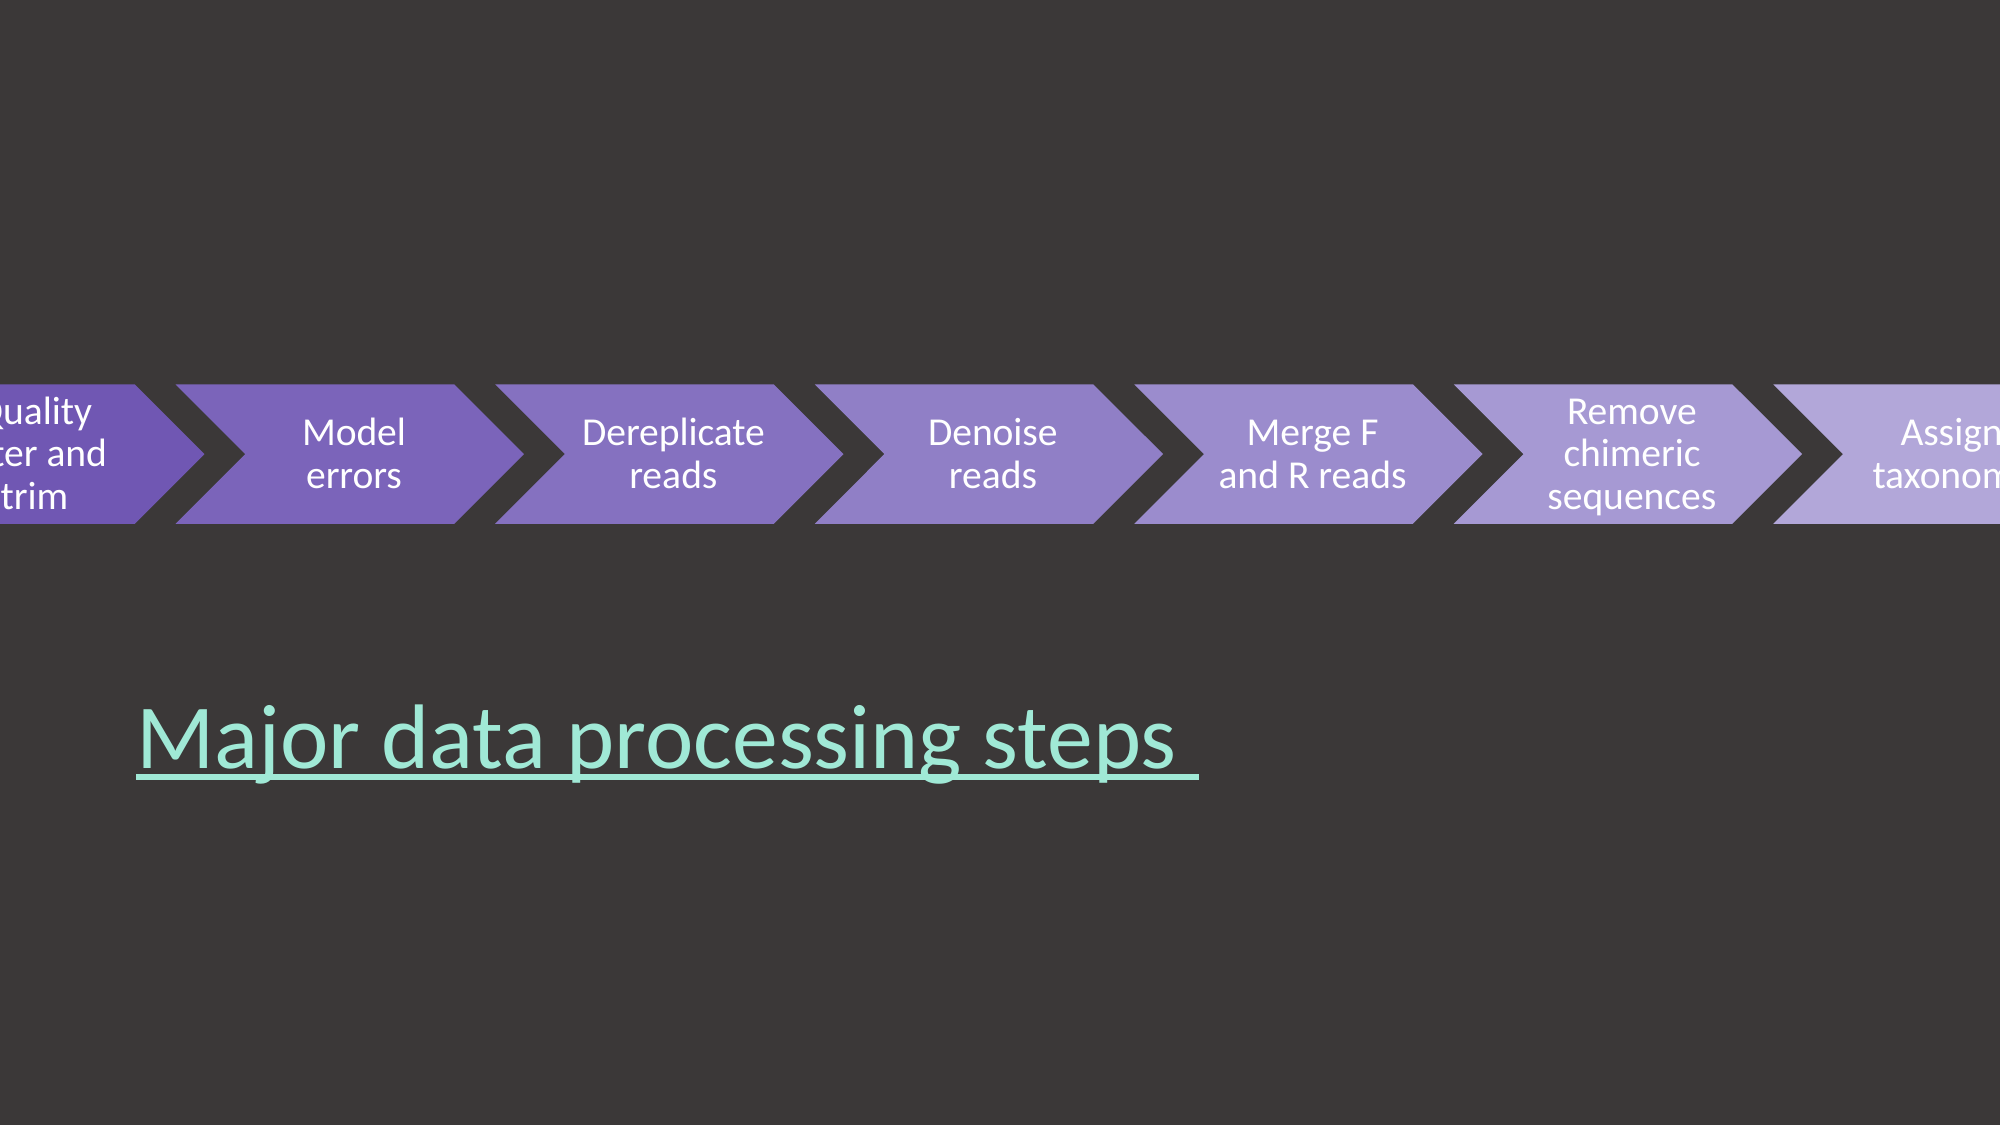

Quality filter and trim
Model errors
Dereplicate reads
Denoise reads
Merge F and R reads
Remove chimeric sequences
Assign taxonomy
Major data processing steps